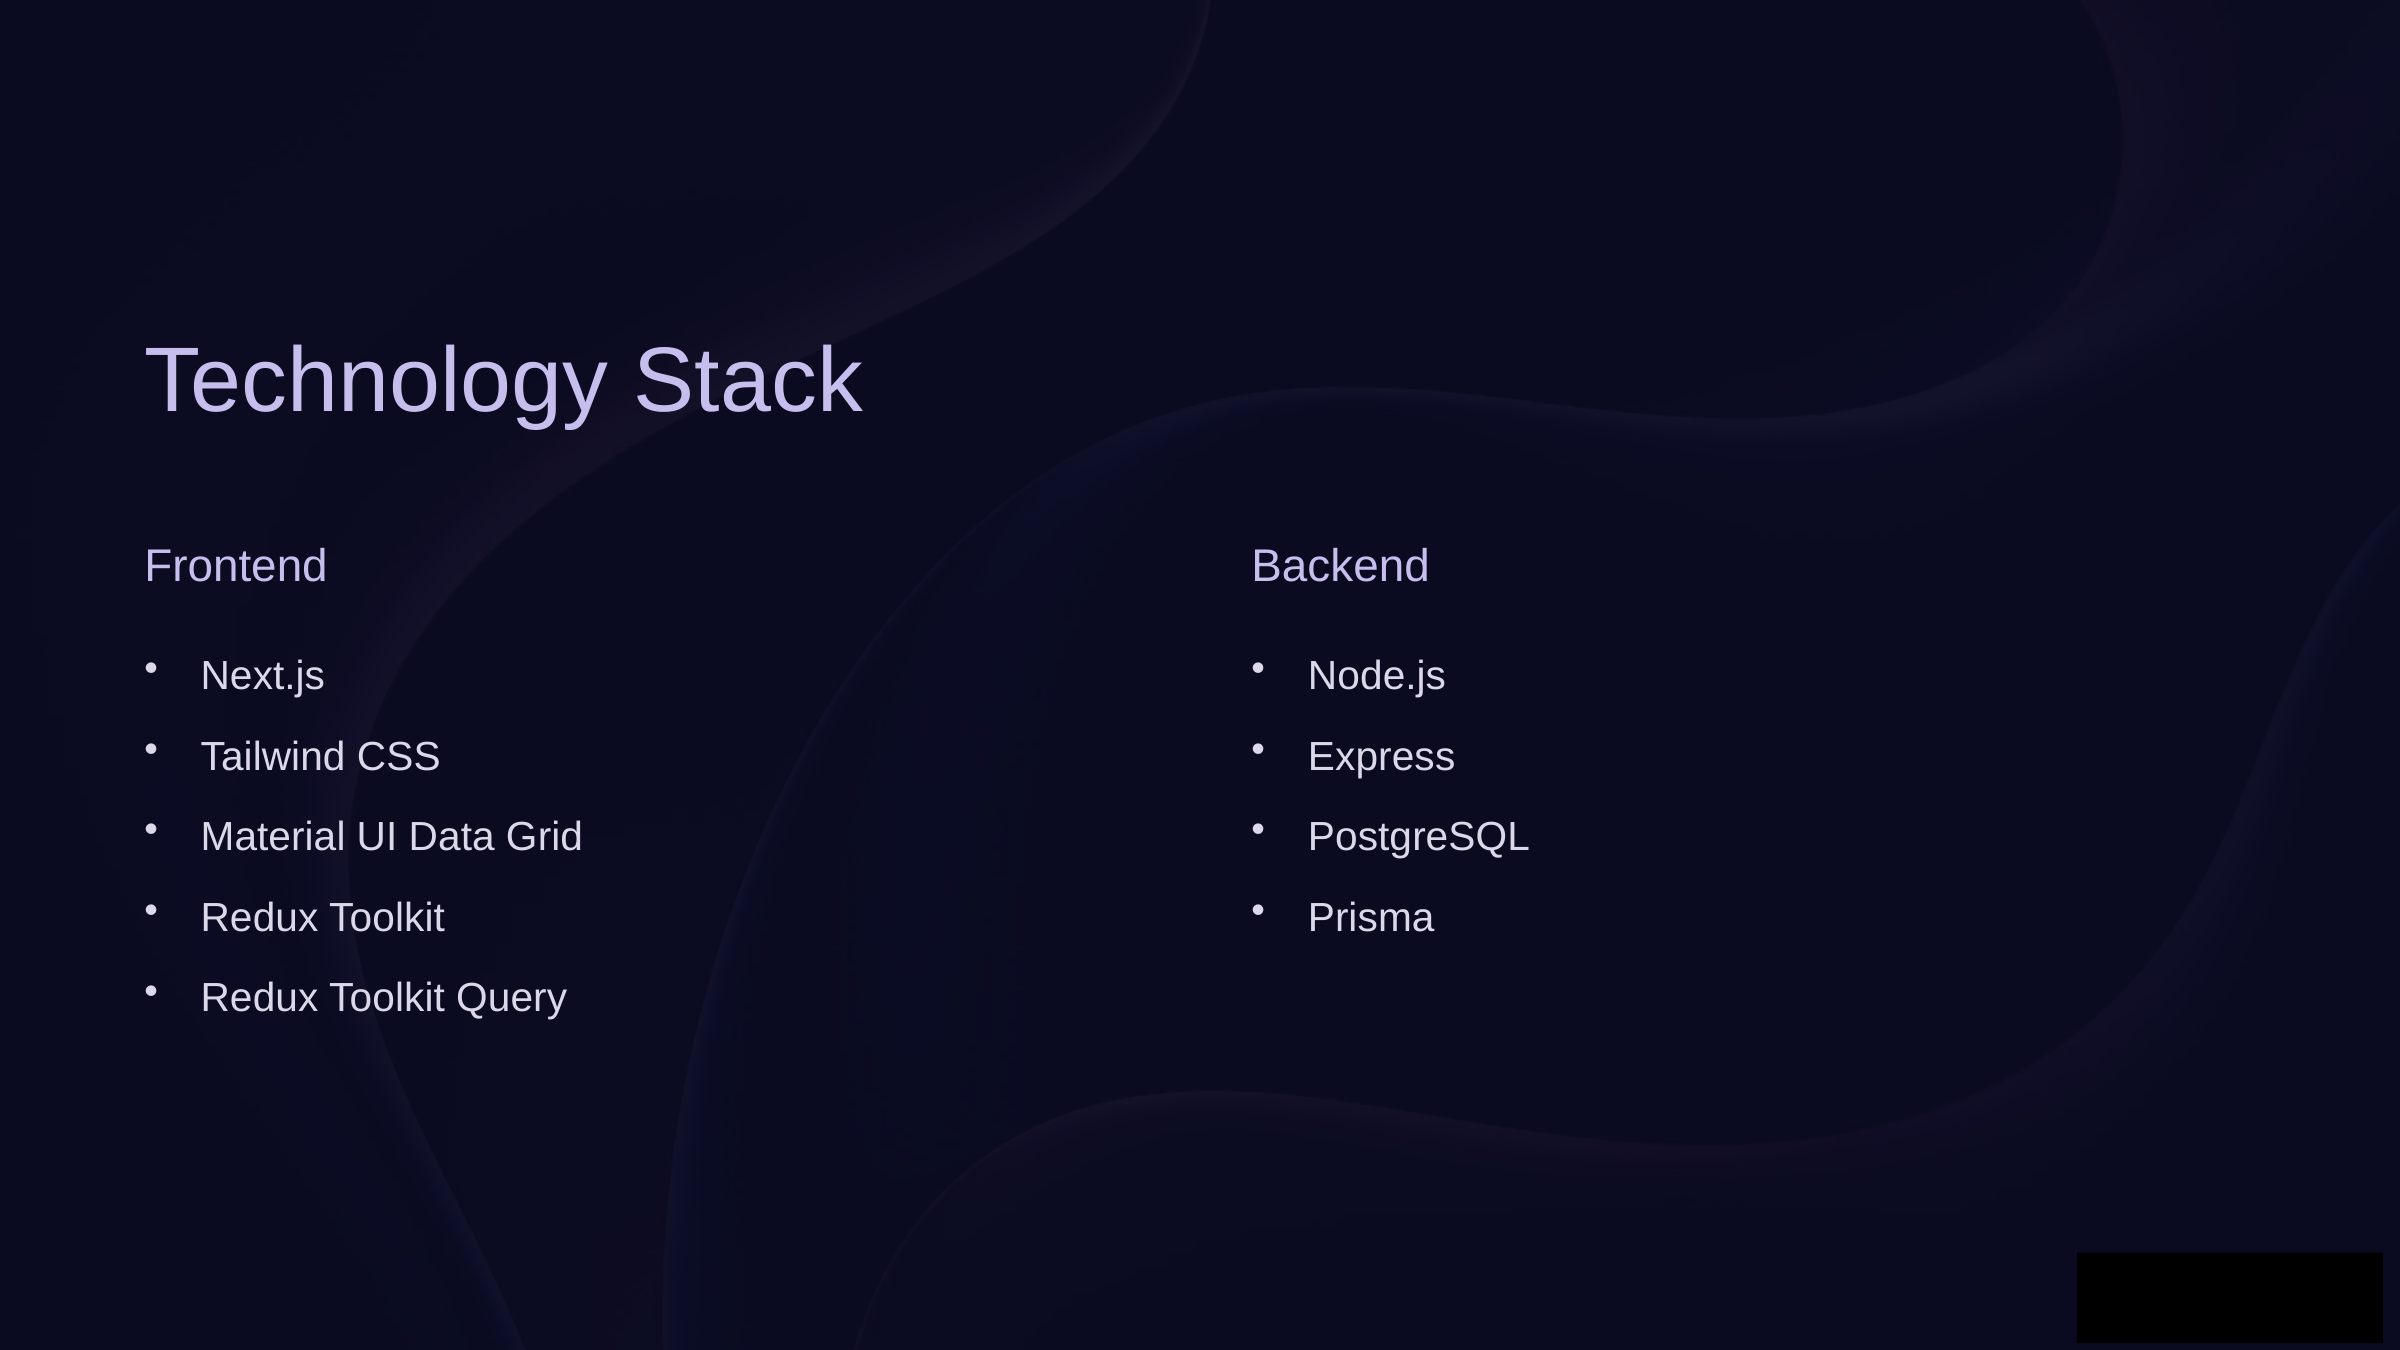

Technology Stack
Frontend
Backend
Next.js
Node.js
Tailwind CSS
Express
Material UI Data Grid
PostgreSQL
Redux Toolkit
Prisma
Redux Toolkit Query